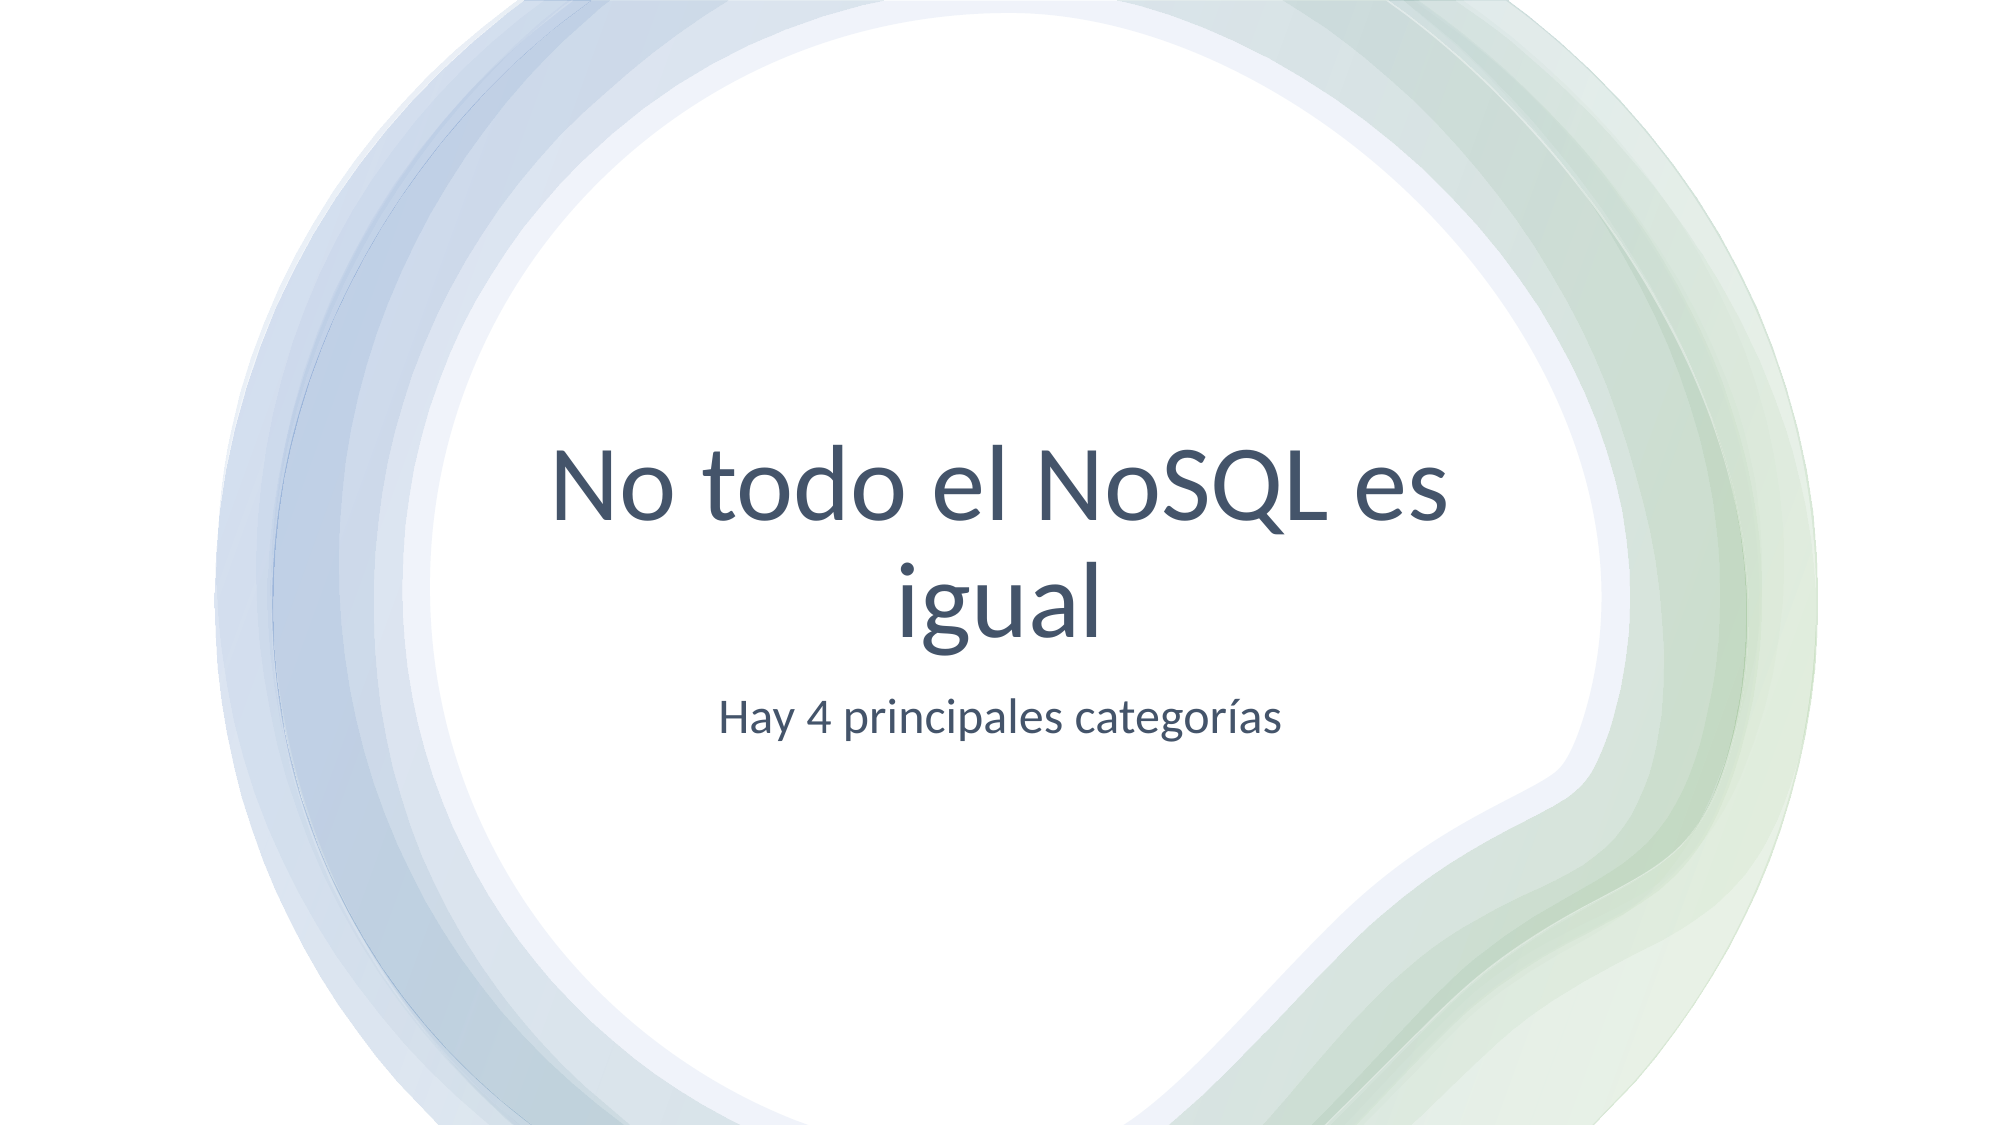

# No todo el NoSQL es igual
Hay 4 principales categorías